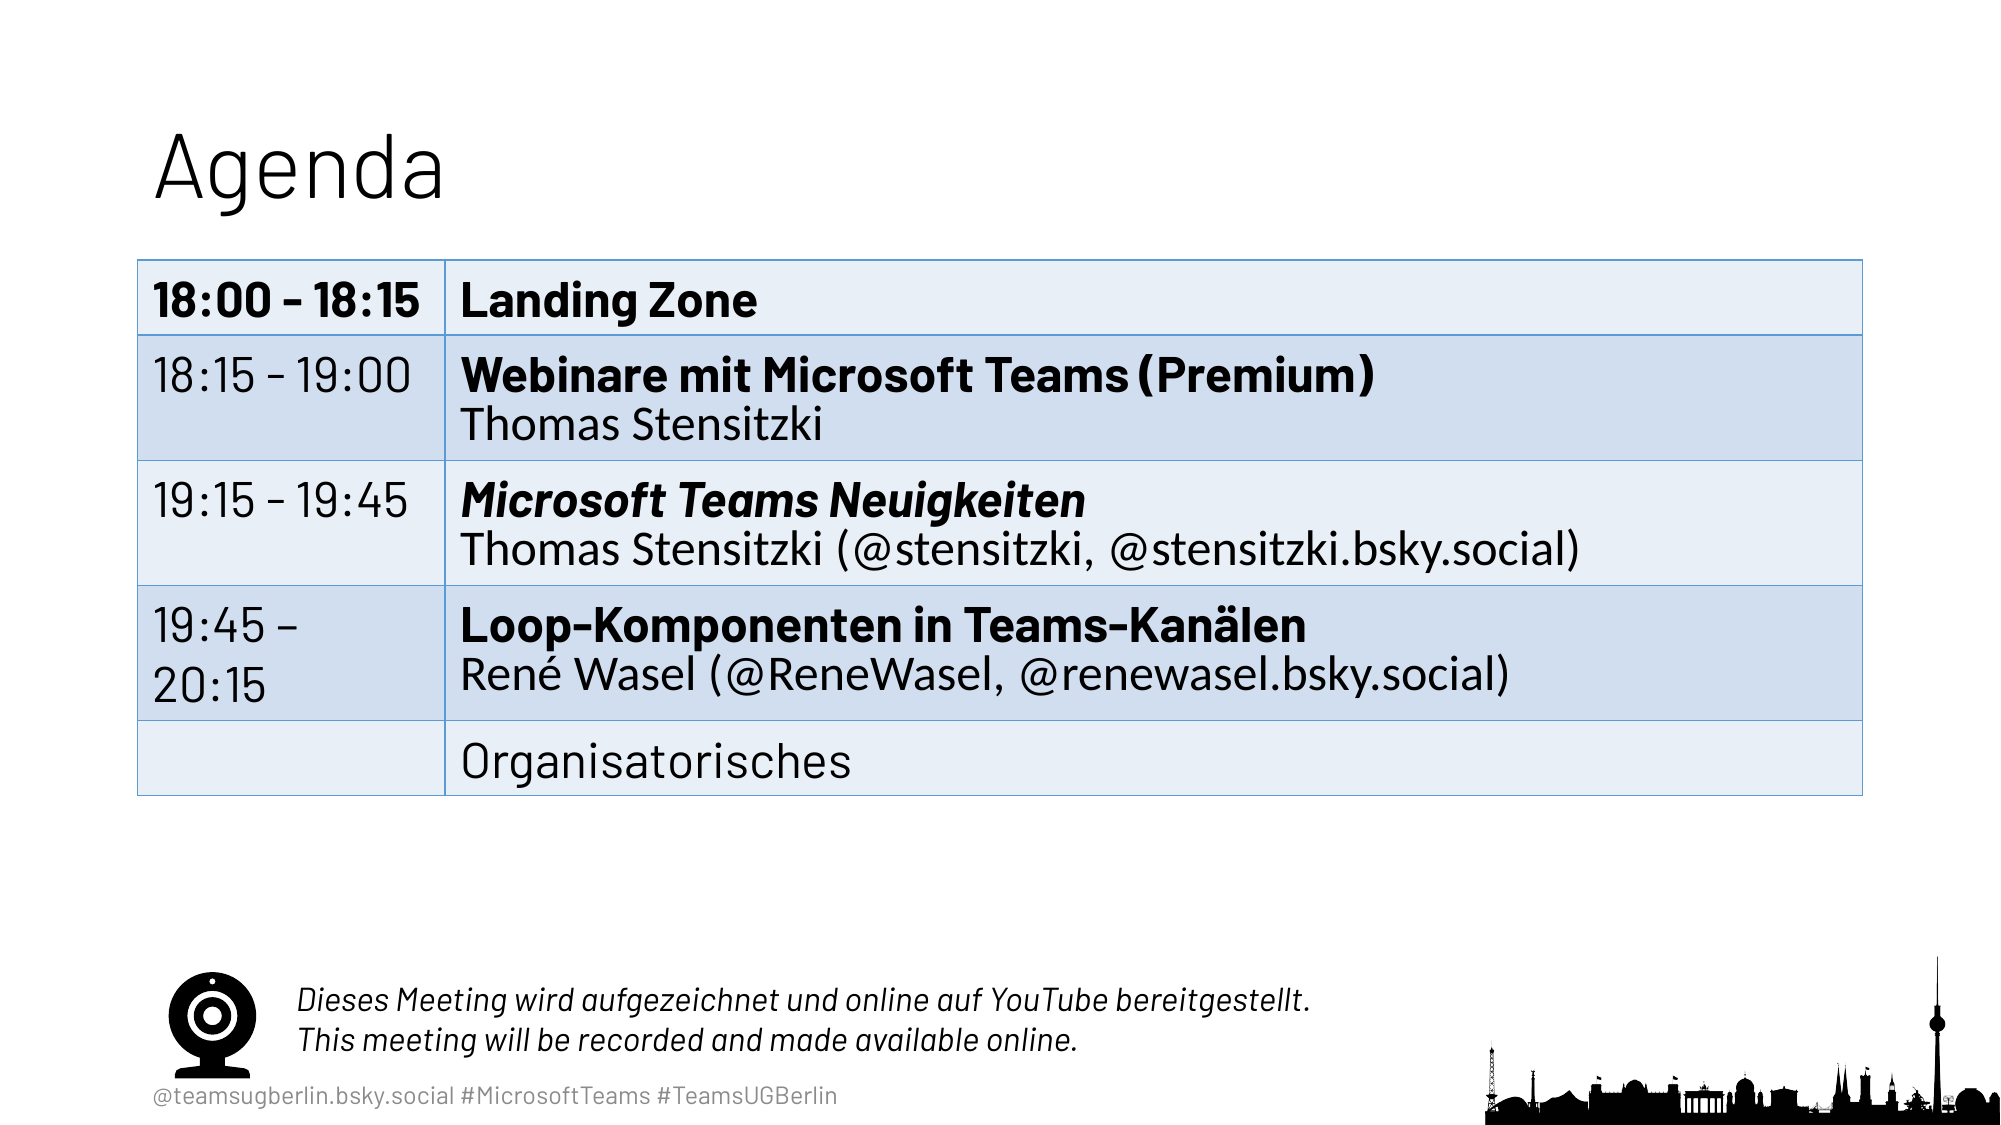

# Agenda
| 18:00 - 18:15 | Landing Zone |
| --- | --- |
| 18:15 - 19:00 | Webinare mit Microsoft Teams (Premium) Thomas Stensitzki |
| 19:15 - 19:45 | Microsoft Teams Neuigkeiten Thomas Stensitzki (@stensitzki, @stensitzki.bsky.social) |
| 19:45 – 20:15 | Loop-Komponenten in Teams-Kanälen René Wasel (@ReneWasel, @renewasel.bsky.social) |
|  | Organisatorisches |

Dieses Meeting wird aufgezeichnet und online auf YouTube bereitgestellt.
This meeting will be recorded and made available online.